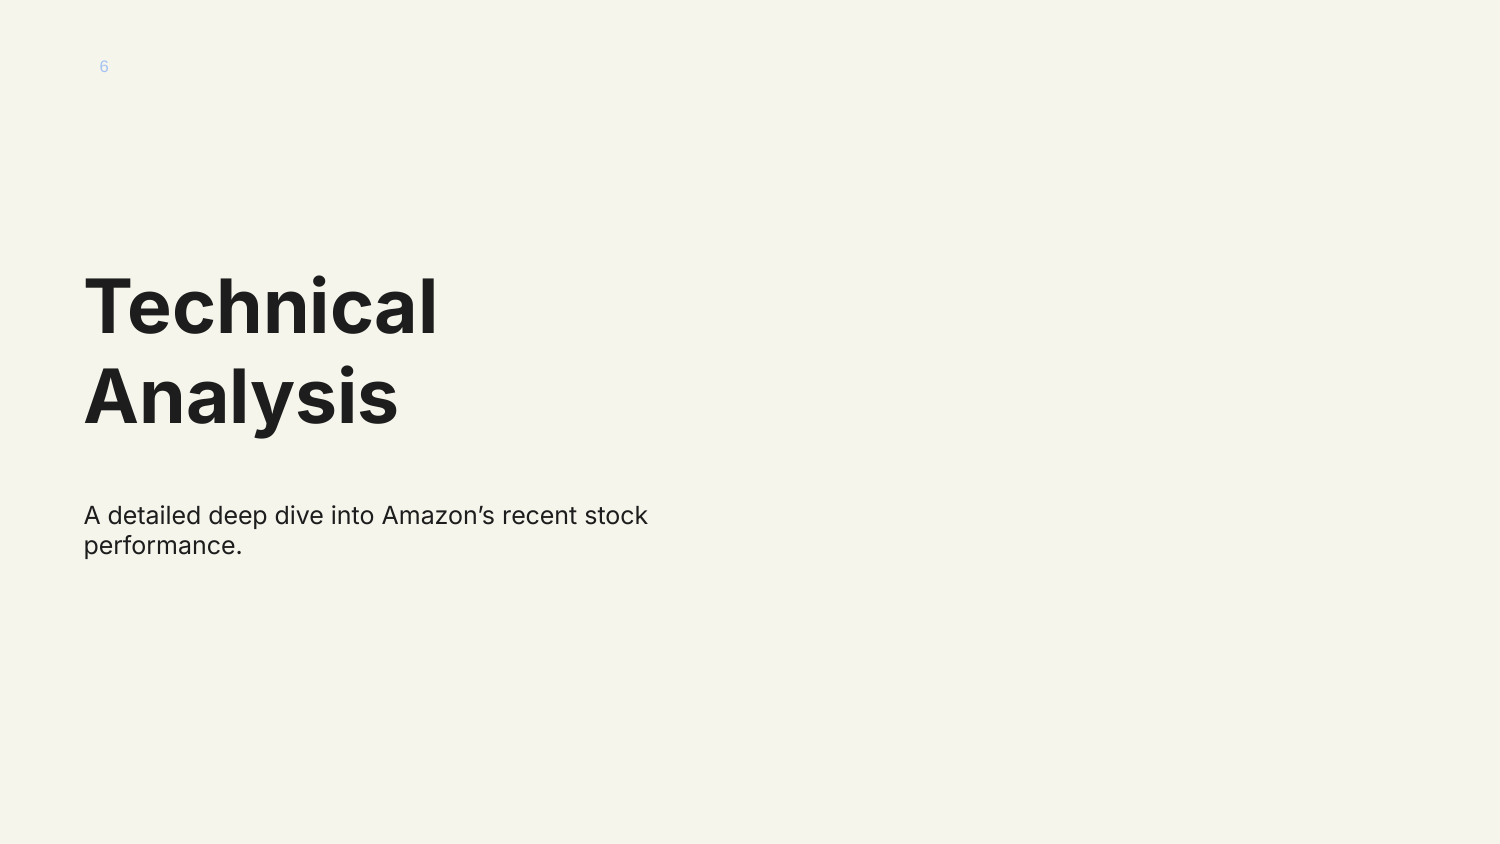

# Technical Analysis
A detailed deep dive into Amazon’s recent stock performance.